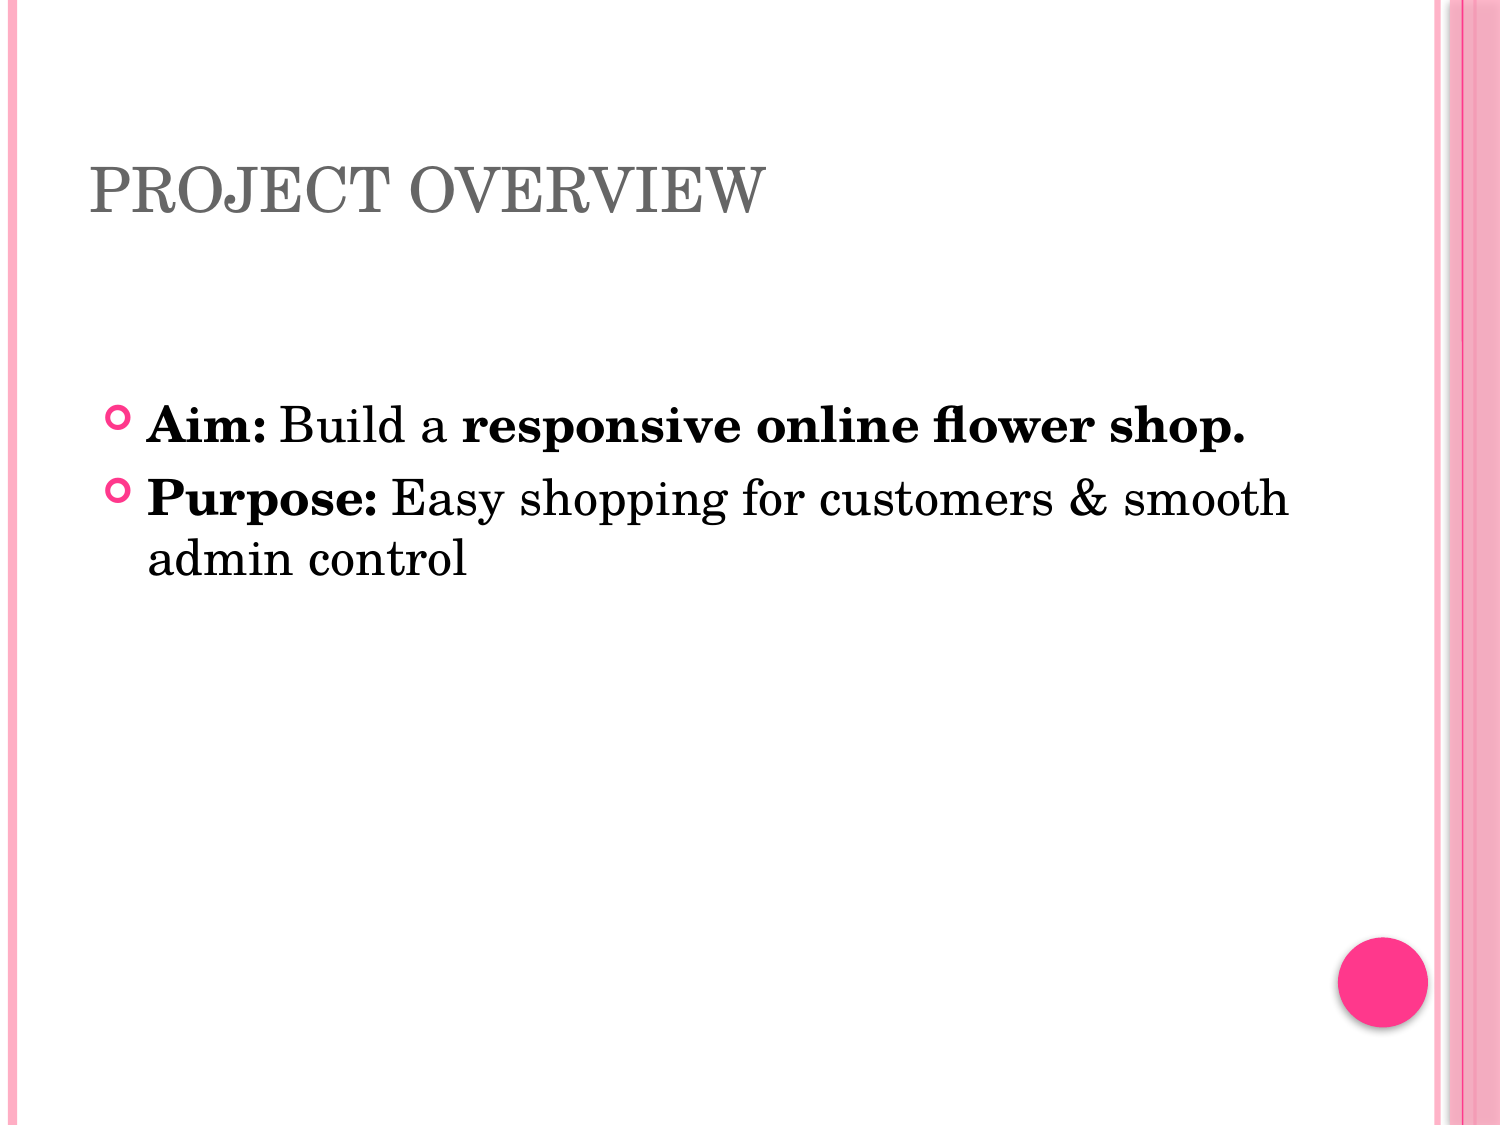

# Project Overview

Aim: Build a responsive online flower shop.
Purpose: Easy shopping for customers & smooth admin control